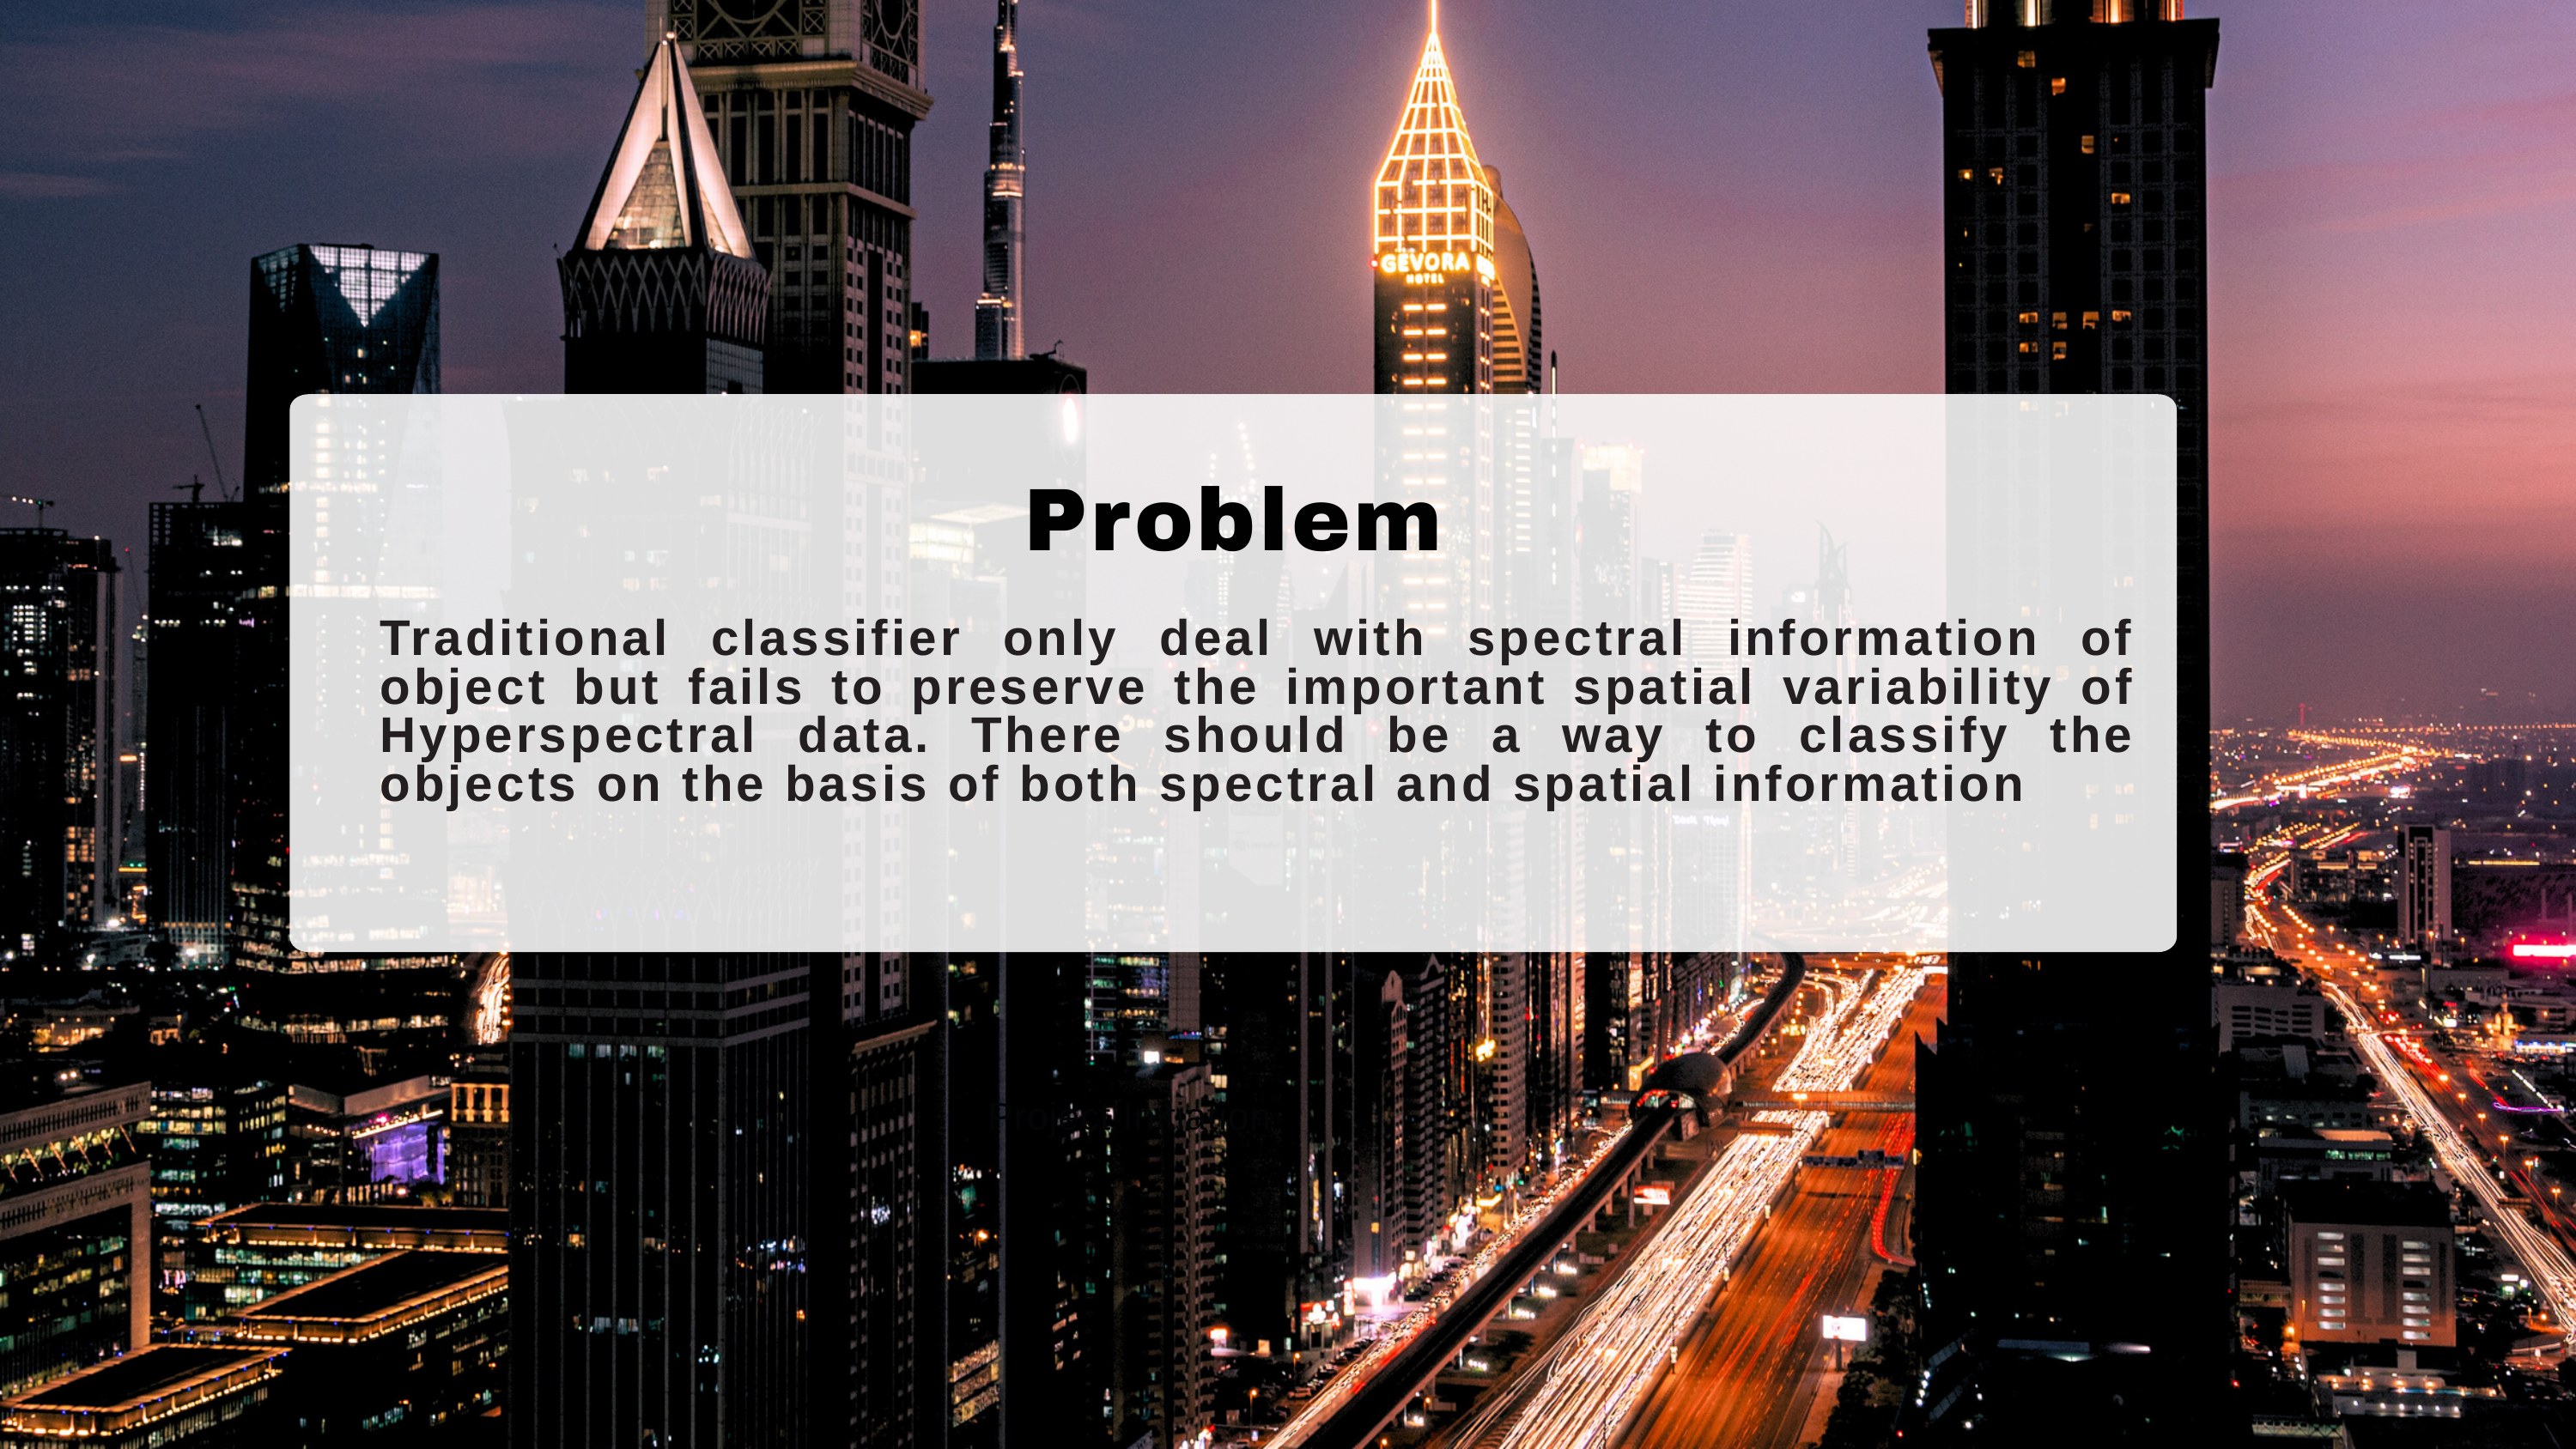

Problem
Traditional classifier only deal with spectral information of object but fails to preserve the important spatial variability of Hyperspectral data. There should be a way to classify the objects on the basis of both spectral and spatial information
Project Initiation